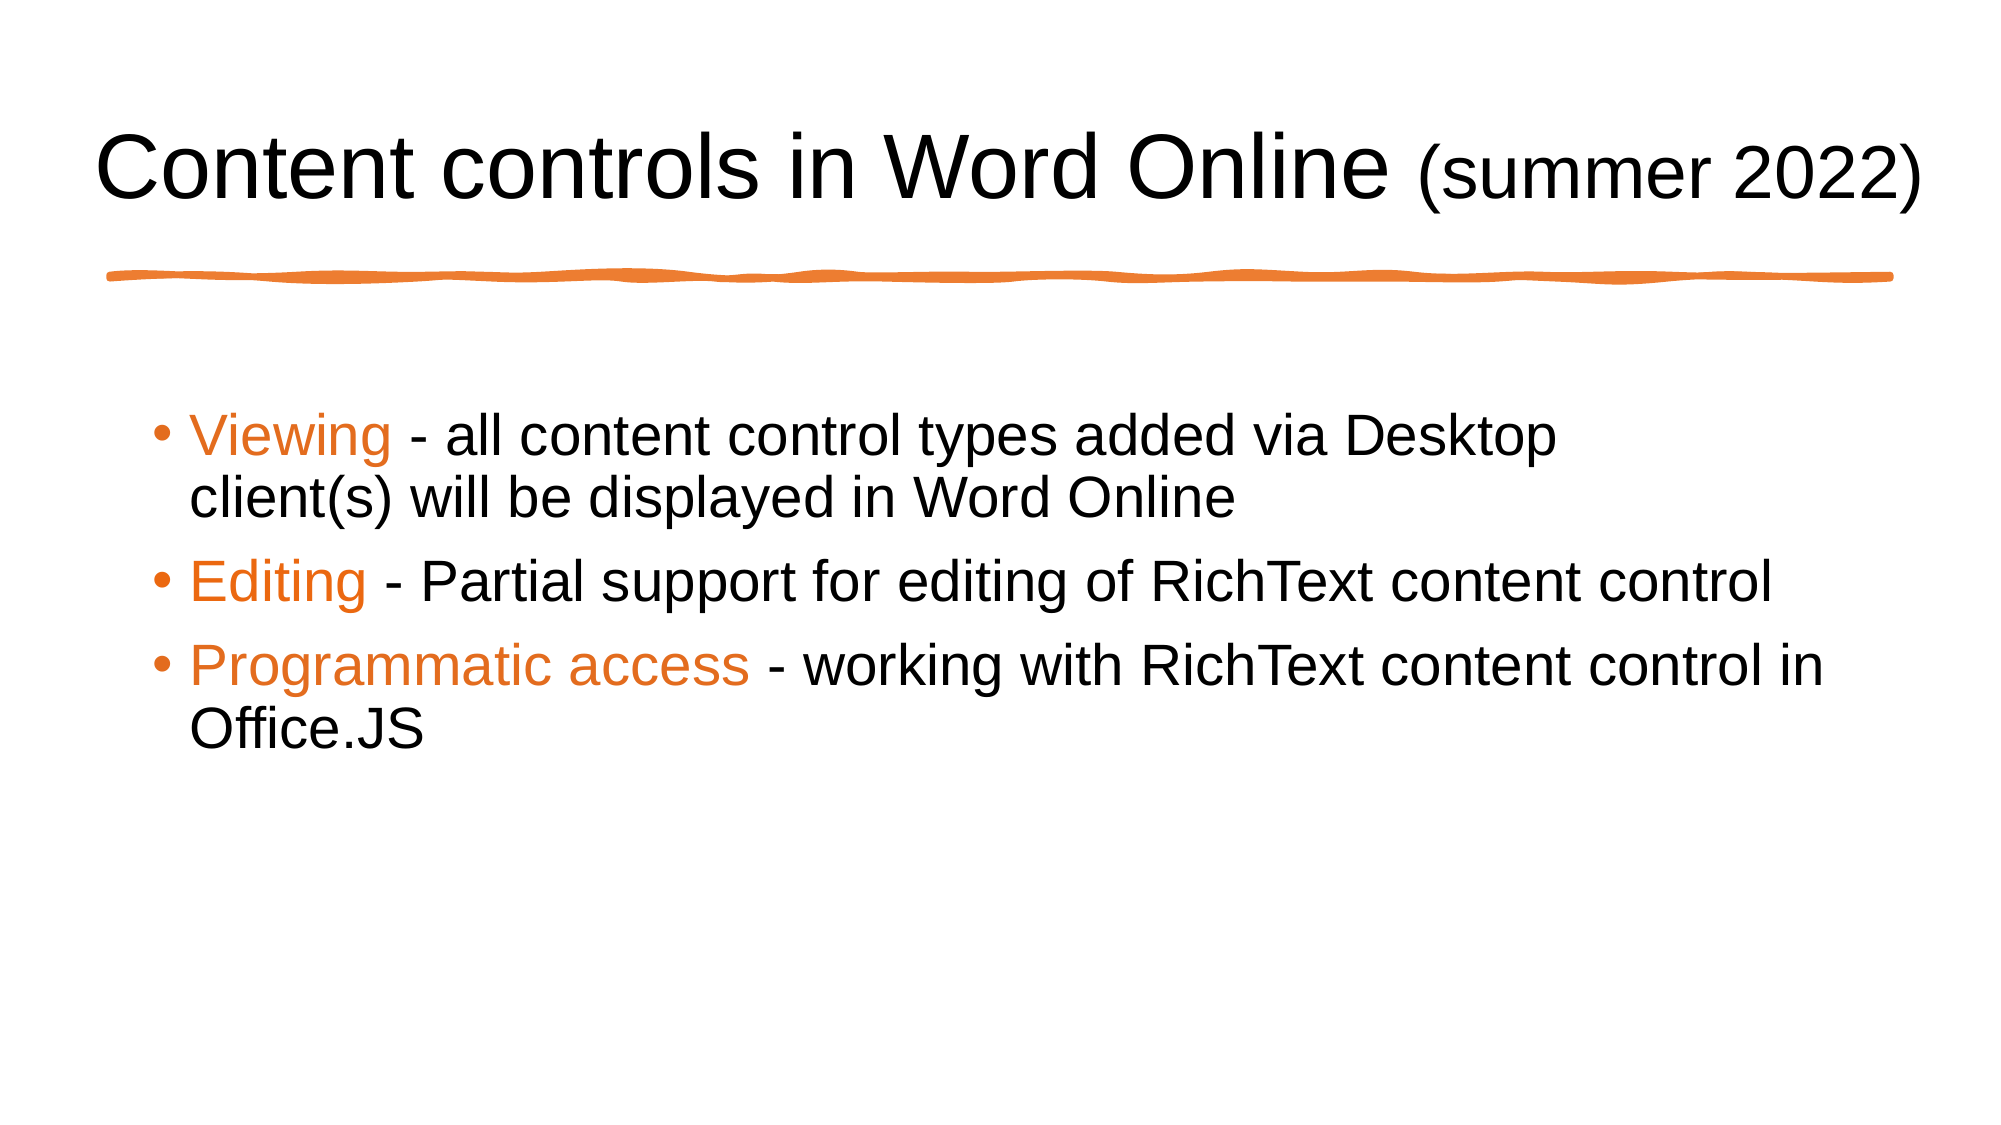

# Content controls in Word Online (summer 2022)

Viewing - all content control types added via Desktop client(s) will be displayed in Word Online
Editing - Partial support for editing of RichText content control
Programmatic access - working with RichText content control in Office.JS